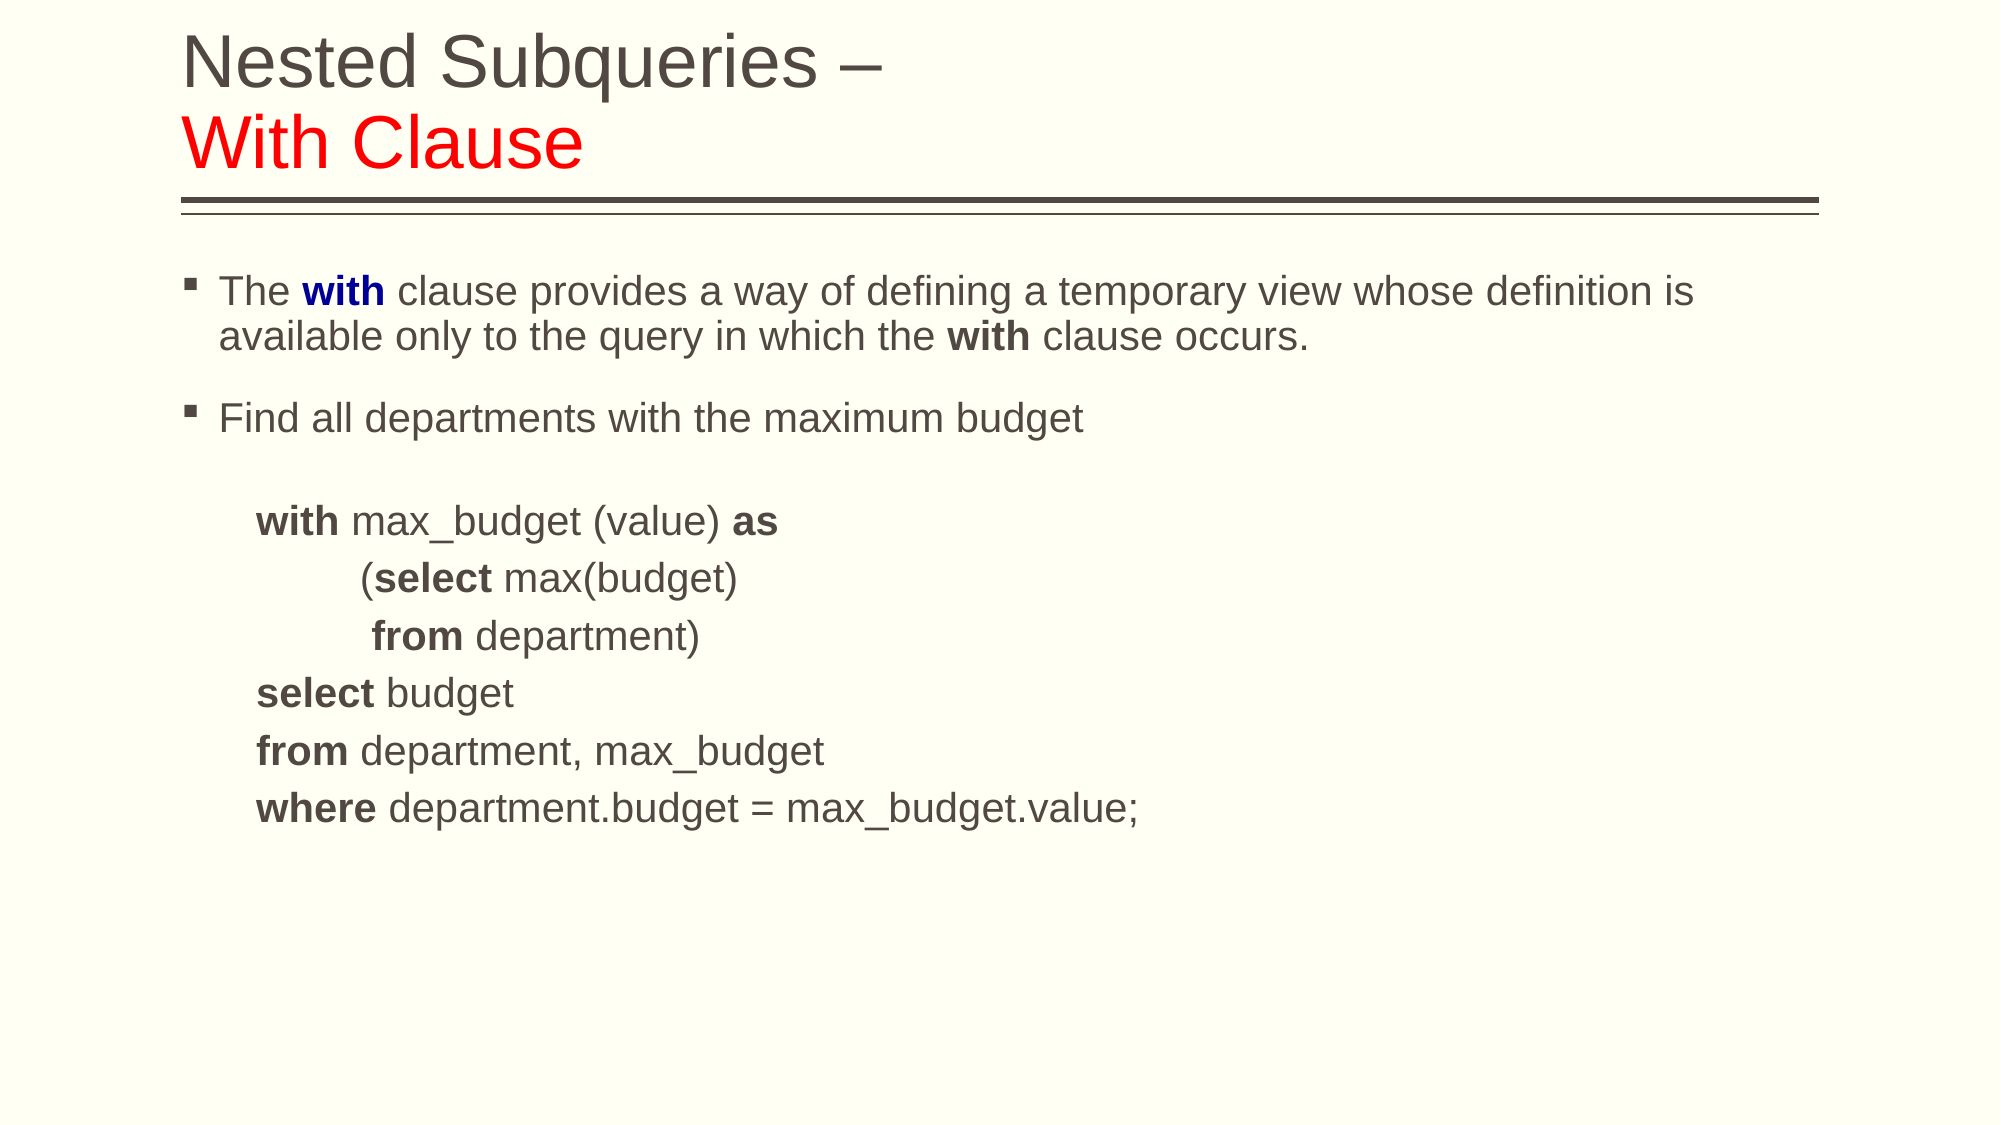

# Nested Subqueries – With Clause
The with clause provides a way of defining a temporary view whose definition is available only to the query in which the with clause occurs.
Find all departments with the maximum budget
with max_budget (value) as
         (select max(budget)
          from department)
select budget
from department, max_budget
where department.budget = max_budget.value;